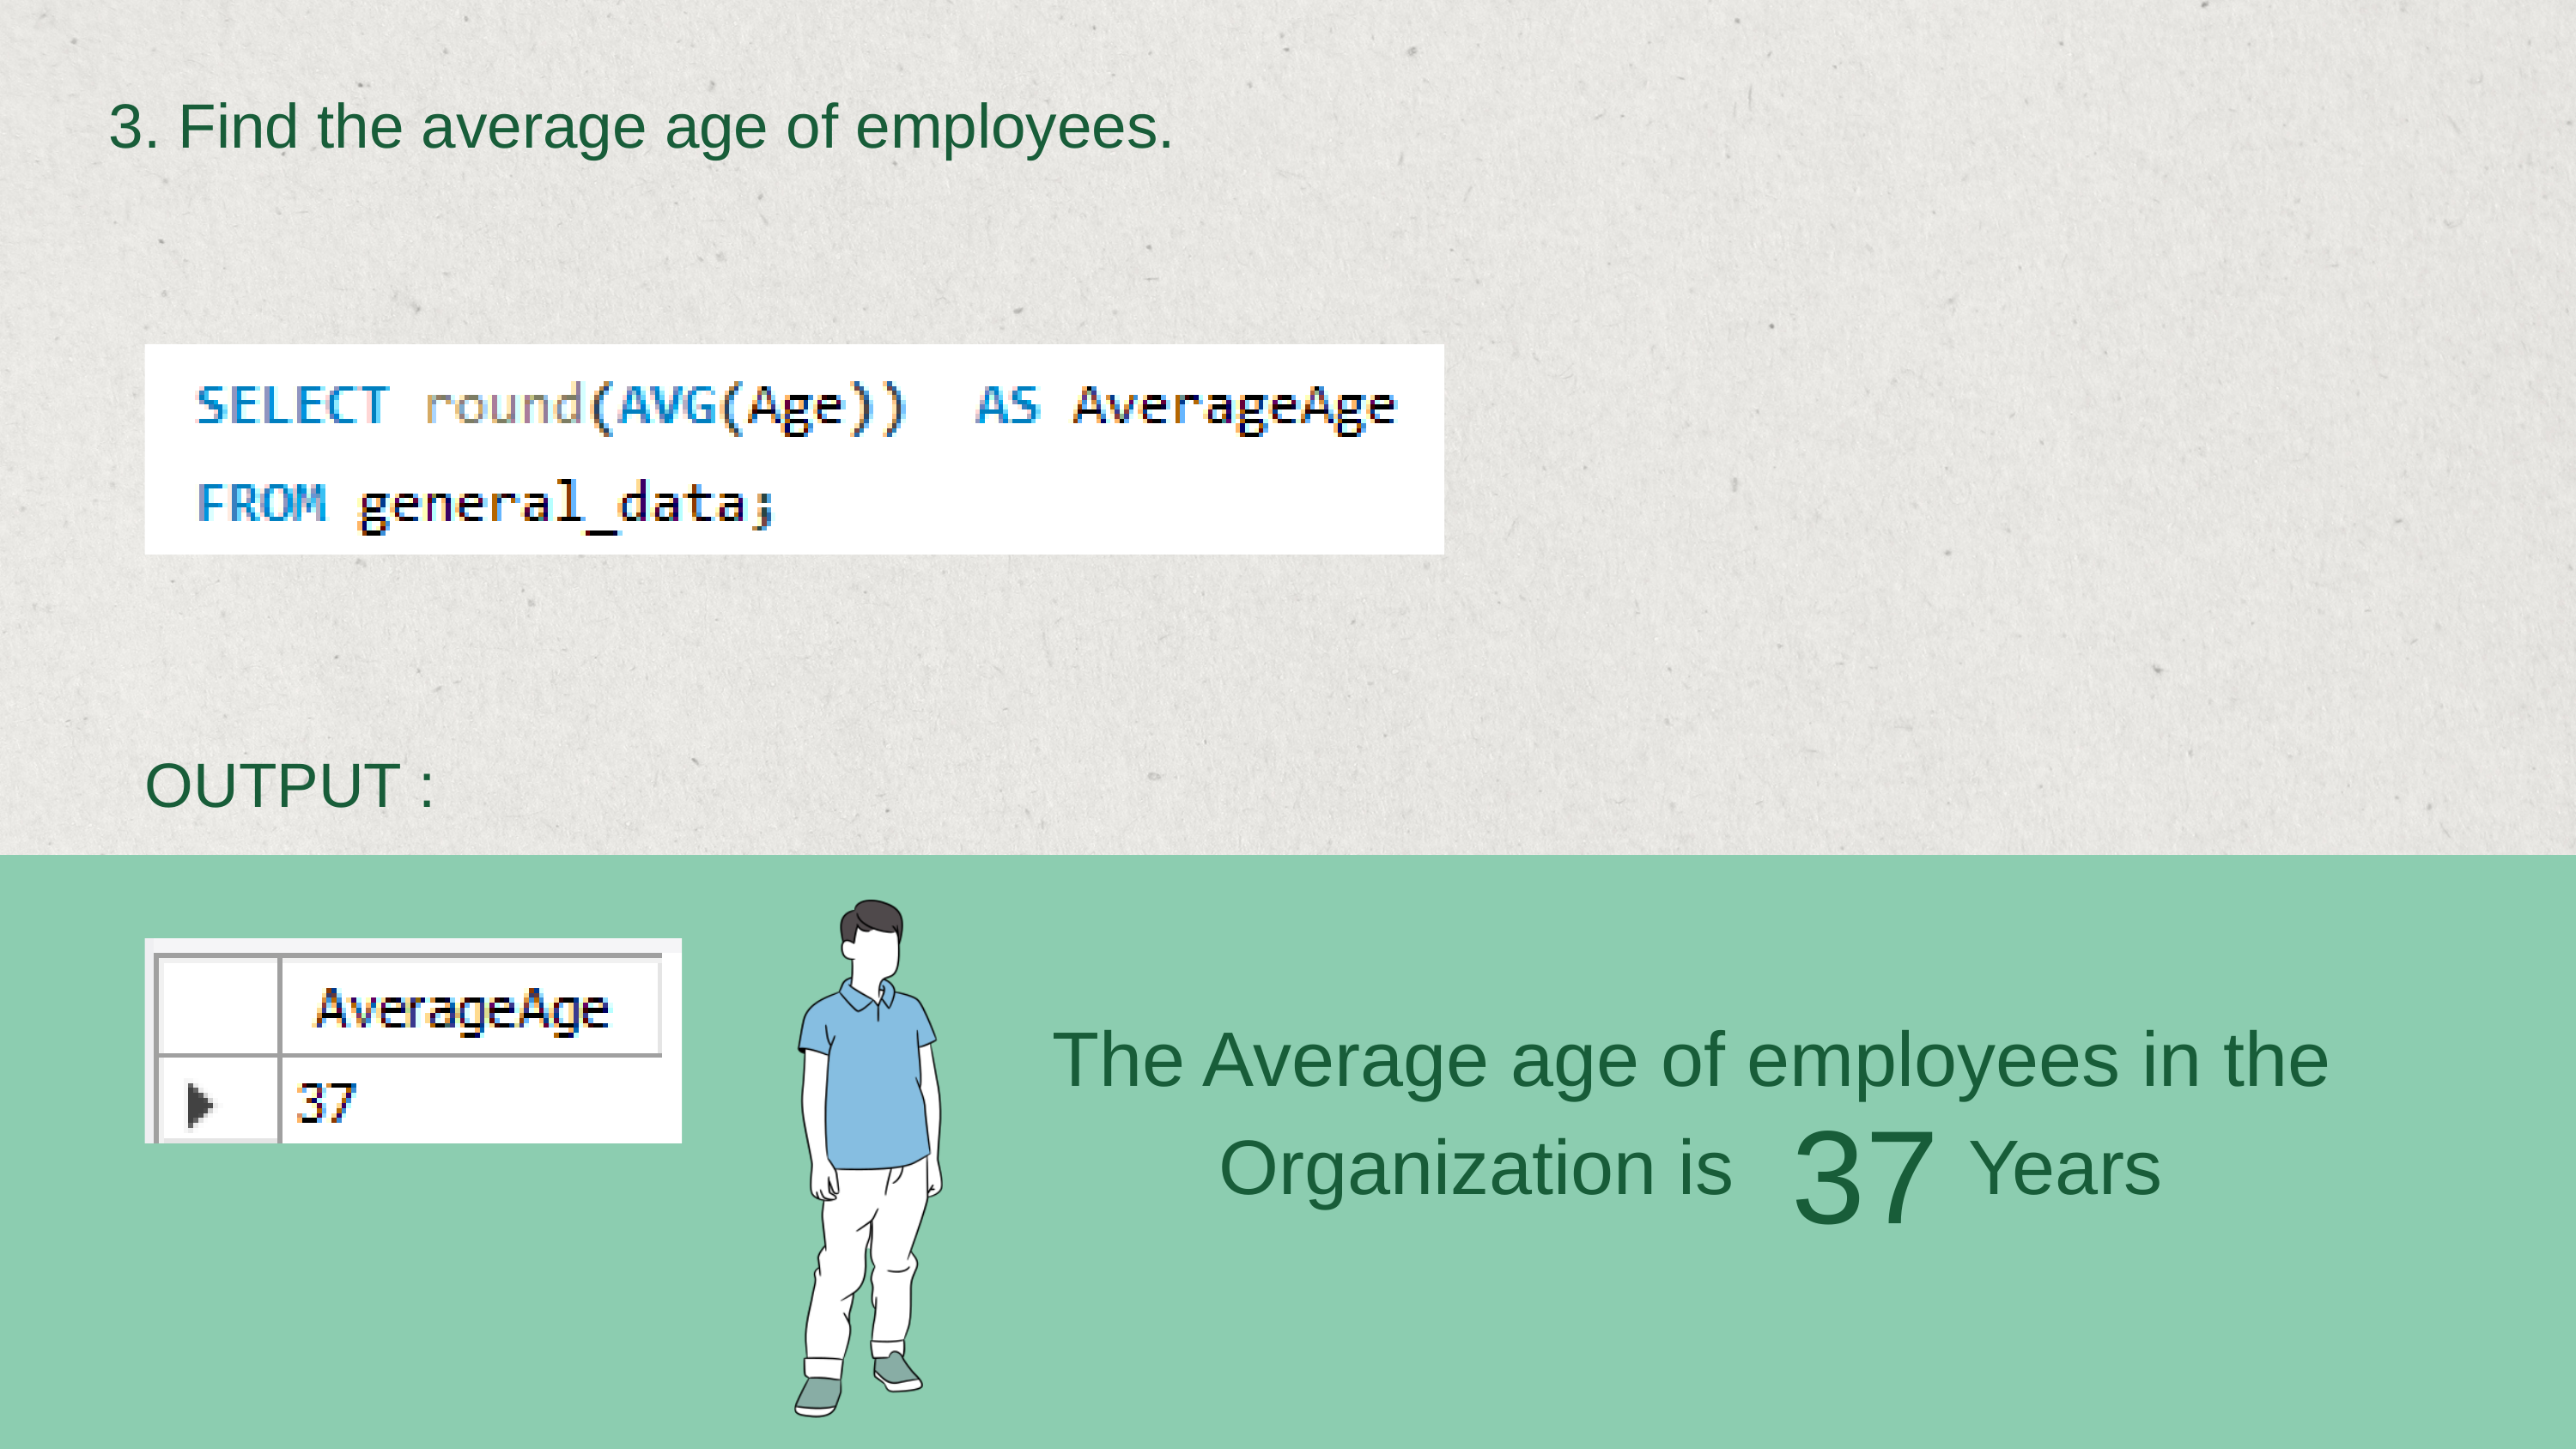

3. Find the average age of employees.

OUTPUT :

The Average age of employees in the Organization is           Years
37